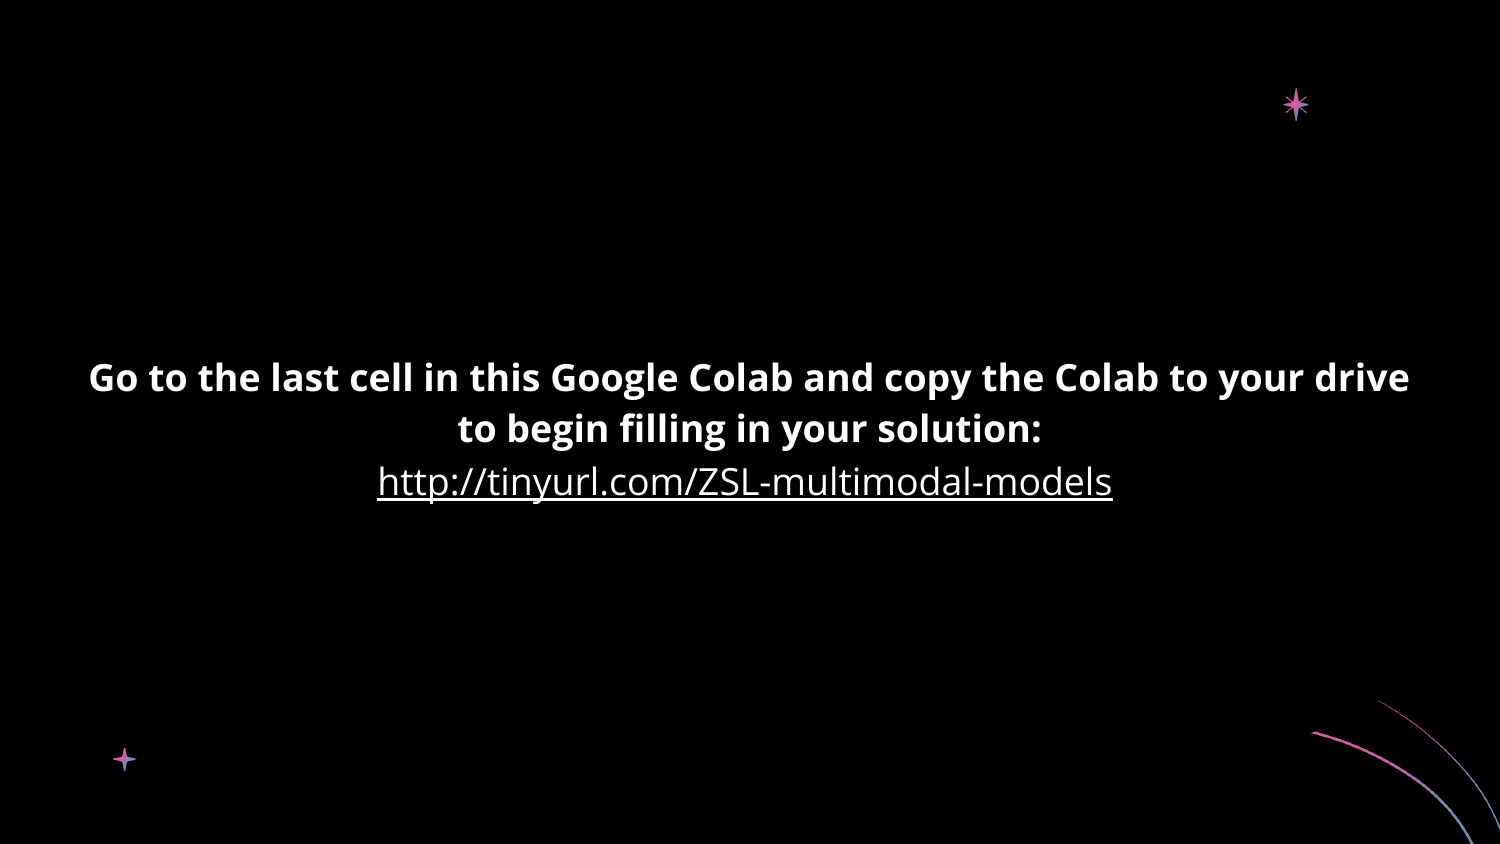

Go to the last cell in this Google Colab and copy the Colab to your drive to begin filling in your solution:
http://tinyurl.com/ZSL-multimodal-models